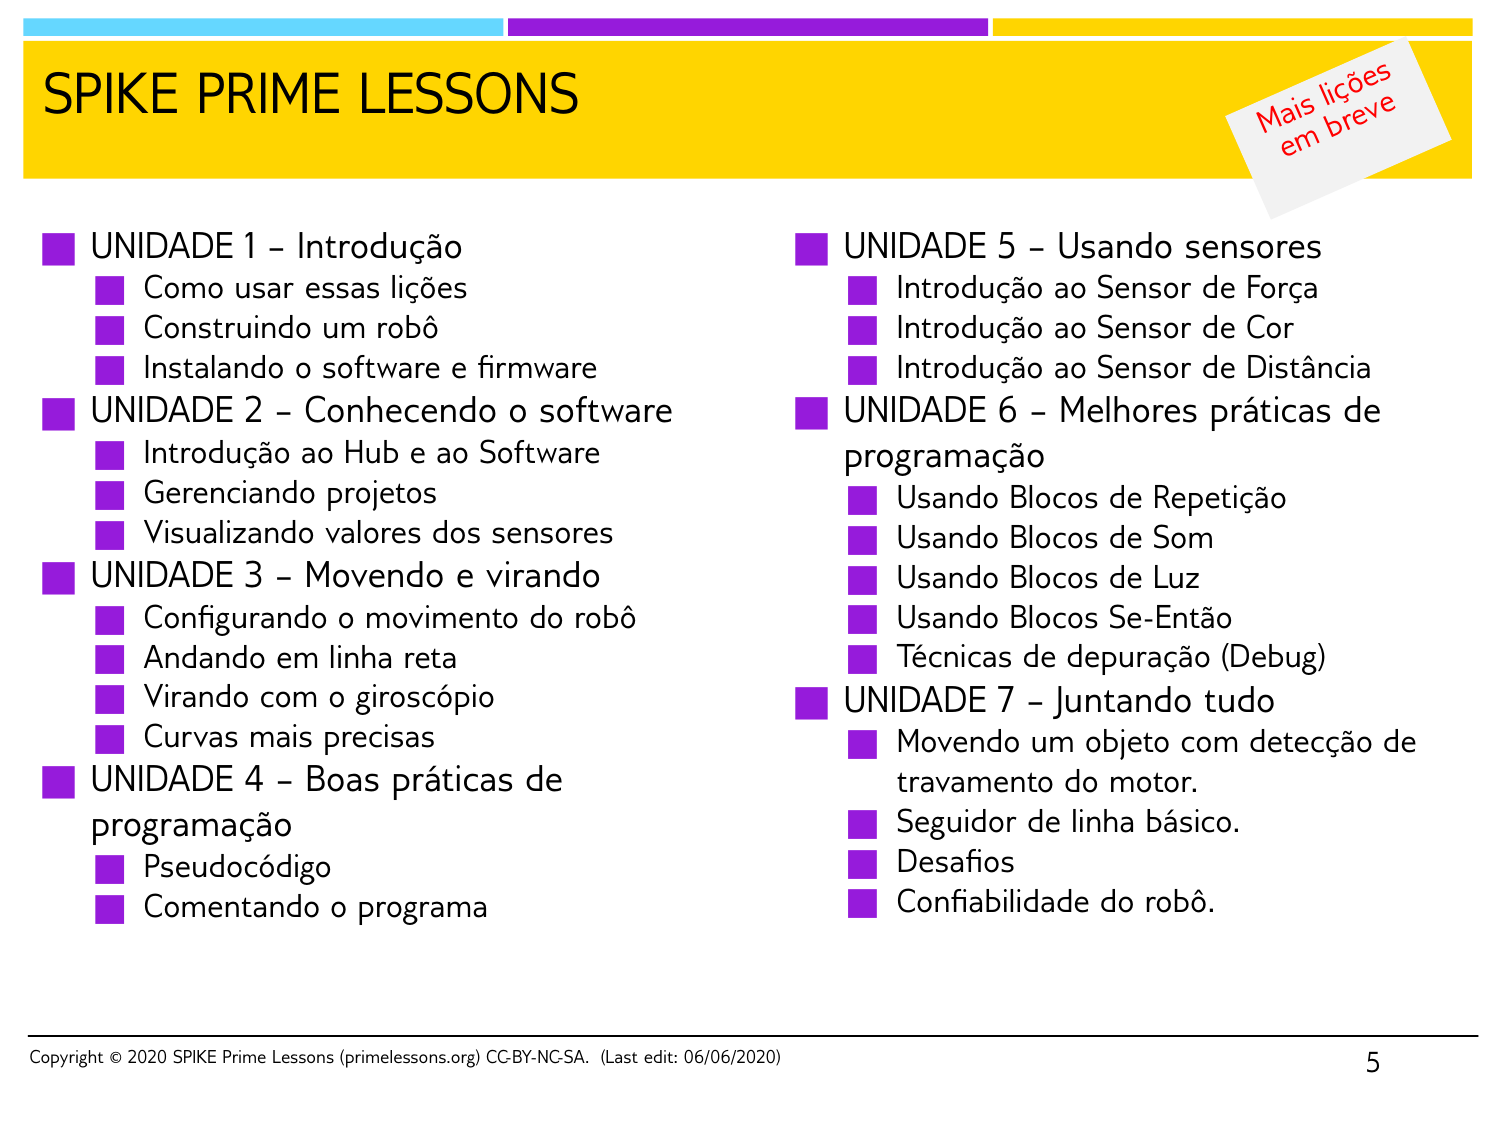

# SPIKE PRIME LESSONS
Mais lições em breve
UNIDADE 1 – Introdução
Como usar essas lições
Construindo um robô
Instalando o software e firmware
UNIDADE 2 – Conhecendo o software
Introdução ao Hub e ao Software
Gerenciando projetos
Visualizando valores dos sensores
UNIDADE 3 – Movendo e virando
Configurando o movimento do robô
Andando em linha reta
Virando com o giroscópio
Curvas mais precisas
UNIDADE 4 – Boas práticas de programação
Pseudocódigo
Comentando o programa
UNIDADE 5 – Usando sensores
Introdução ao Sensor de Força
Introdução ao Sensor de Cor
Introdução ao Sensor de Distância
UNIDADE 6 – Melhores práticas de programação
Usando Blocos de Repetição
Usando Blocos de Som
Usando Blocos de Luz
Usando Blocos Se-Então
Técnicas de depuração (Debug)
UNIDADE 7 – Juntando tudo
Movendo um objeto com detecção de travamento do motor.
Seguidor de linha básico.
Desafios
Confiabilidade do robô.

5
Copyright © 2020 SPIKE Prime Lessons (primelessons.org) CC-BY-NC-SA.  (Last edit: 06/06/2020)